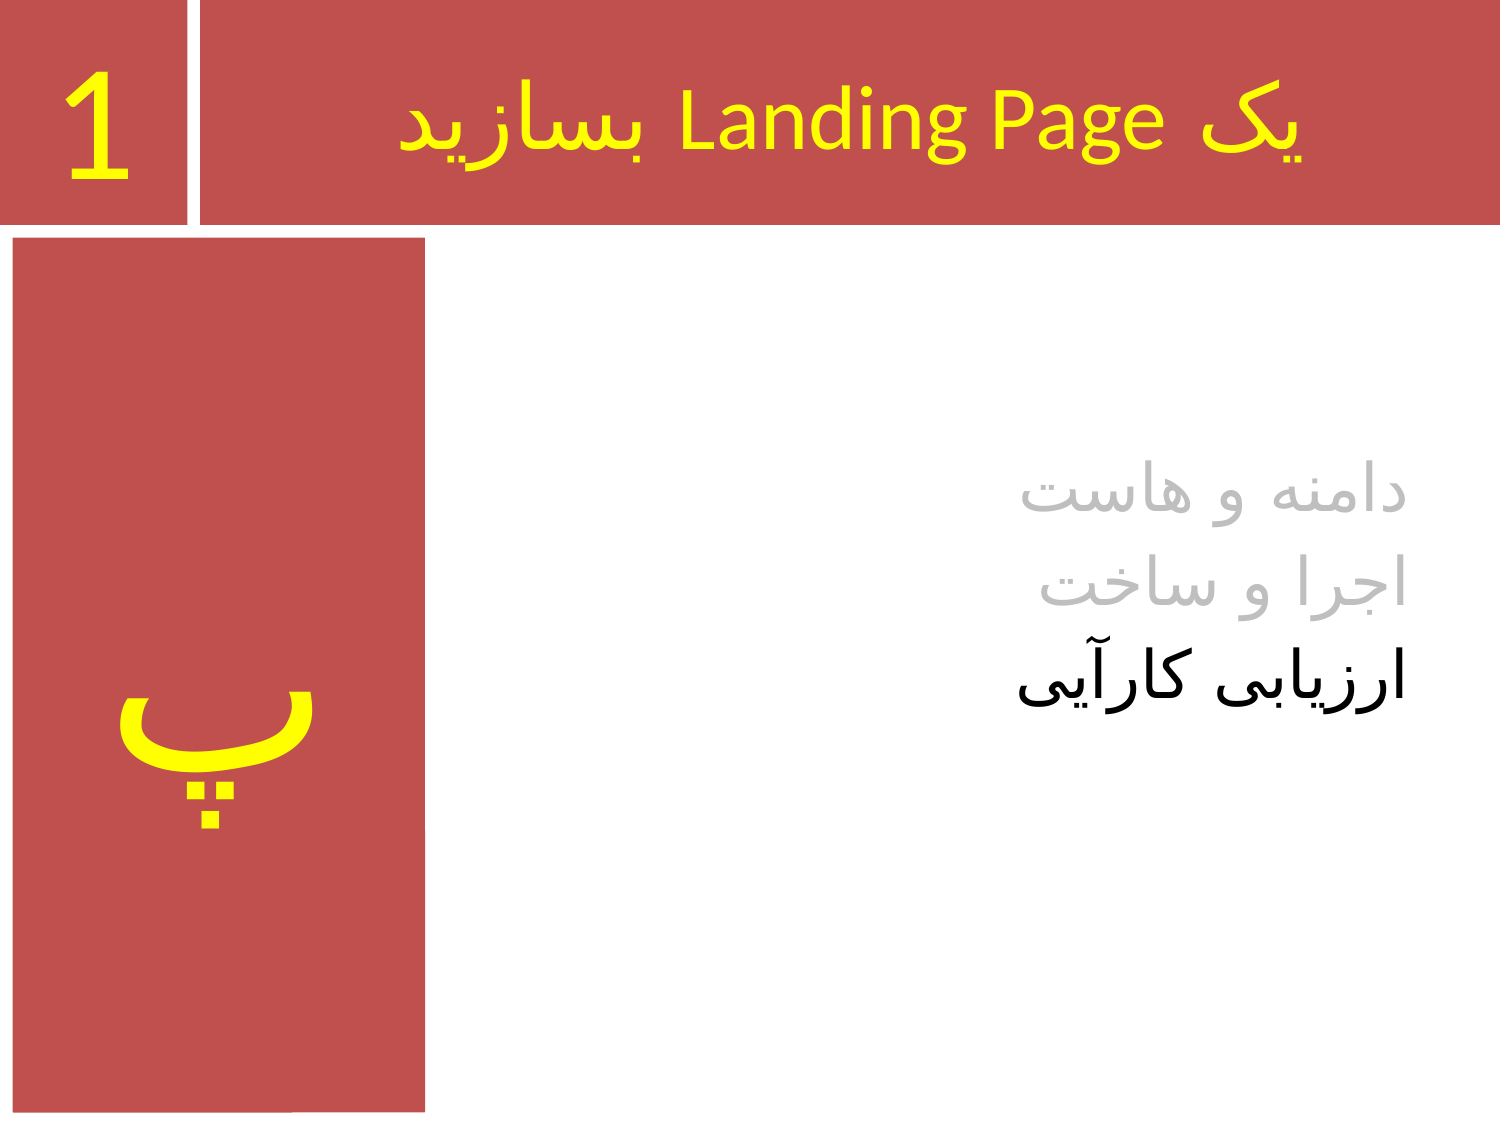

1
# یک Landing Page بسازید
پ
دامنه و هاست
اجرا و ساخت
ارزیابی کارآیی